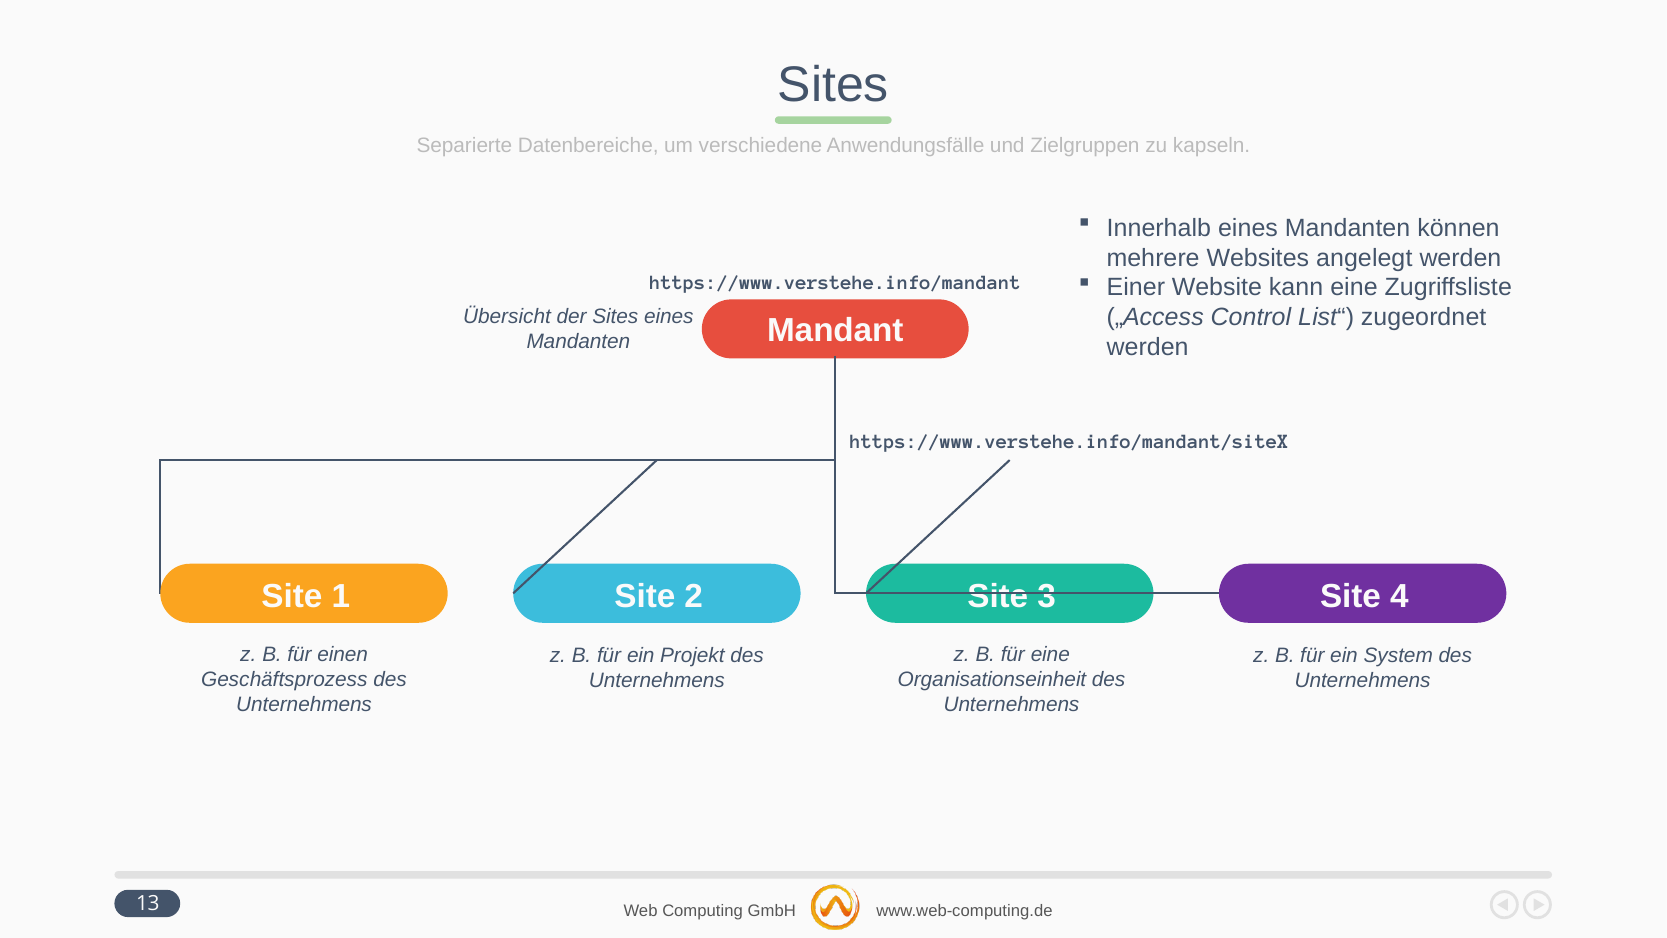

# Sites
Separierte Datenbereiche, um verschiedene Anwendungsfälle und Zielgruppen zu kapseln.

Innerhalb eines Mandanten können mehrere Websites angelegt werden
Einer Website kann eine Zugriffsliste („Access Control List“) zugeordnet werden
https://www.verstehe.info/mandant
Übersicht der Sites eines Mandanten
Mandant
https://www.verstehe.info/mandant/siteX

Site 1

Site 2

Site 3

Site 4
z. B. für einen Geschäftsprozess des Unternehmens
z. B. für eine Organisationseinheit des Unternehmens
z. B. für ein Projekt des Unternehmens
z. B. für ein System des Unternehmens
13